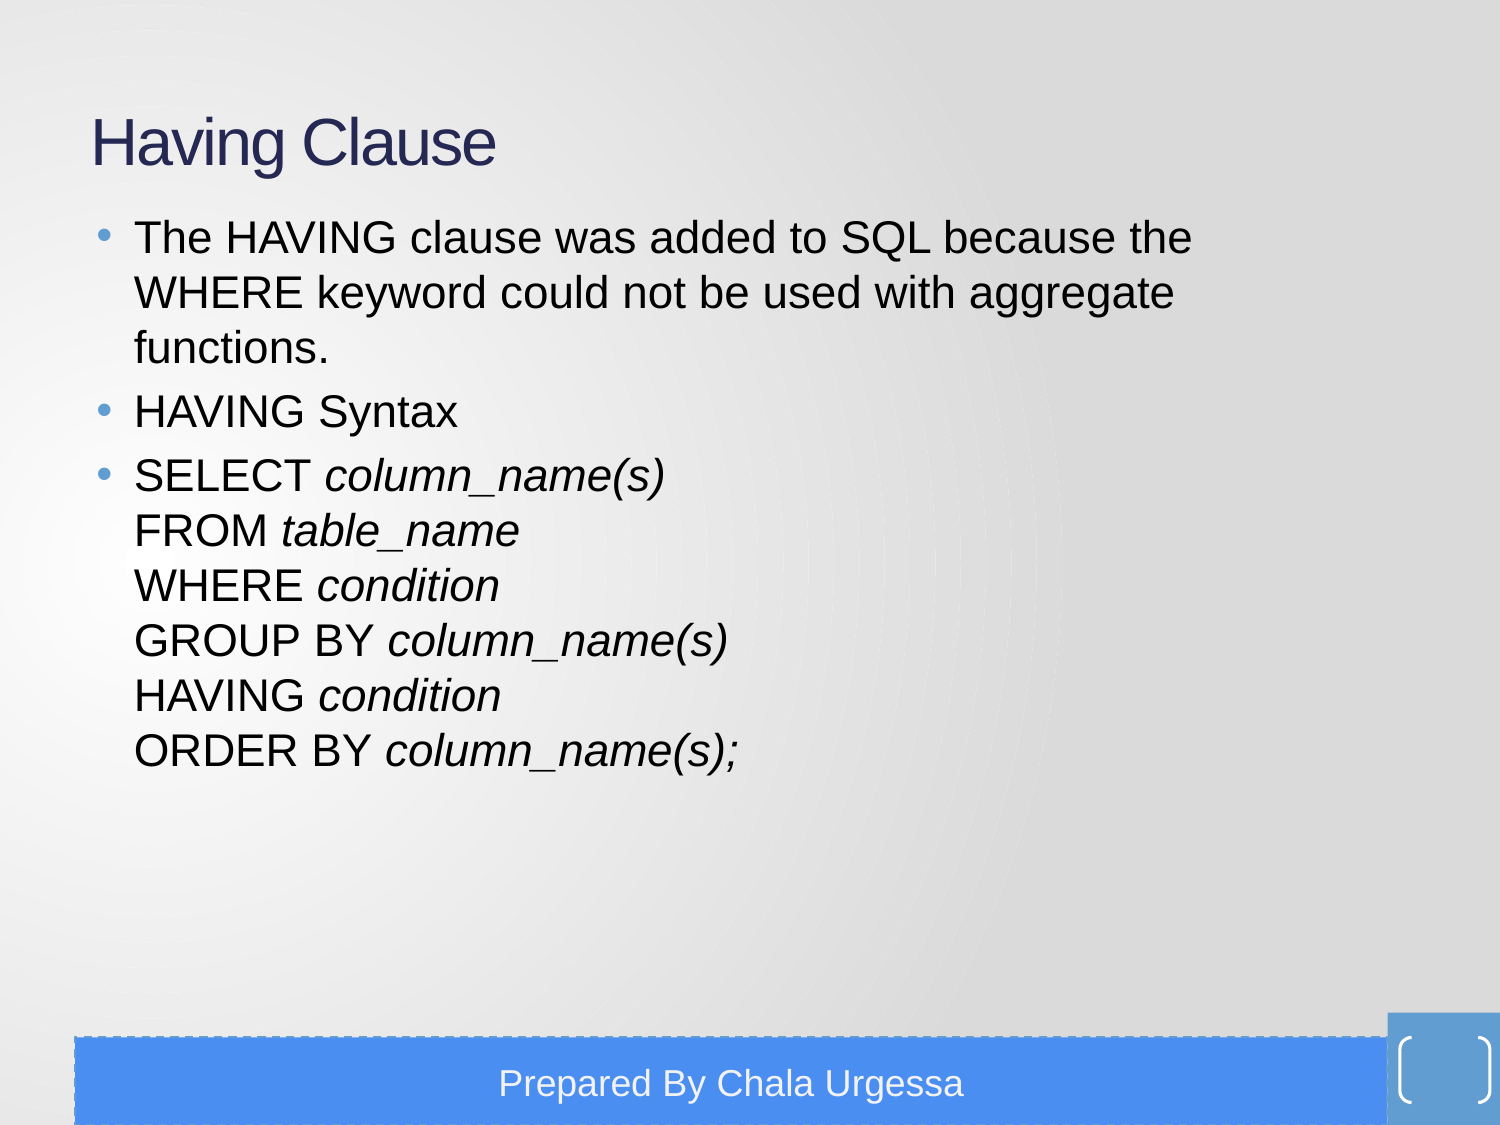

# Having Clause
The HAVING clause was added to SQL because the WHERE keyword could not be used with aggregate functions.
HAVING Syntax
SELECT column_name(s)
FROM table_name
WHERE condition
GROUP BY column_name(s)
HAVING condition
ORDER BY column_name(s);

31